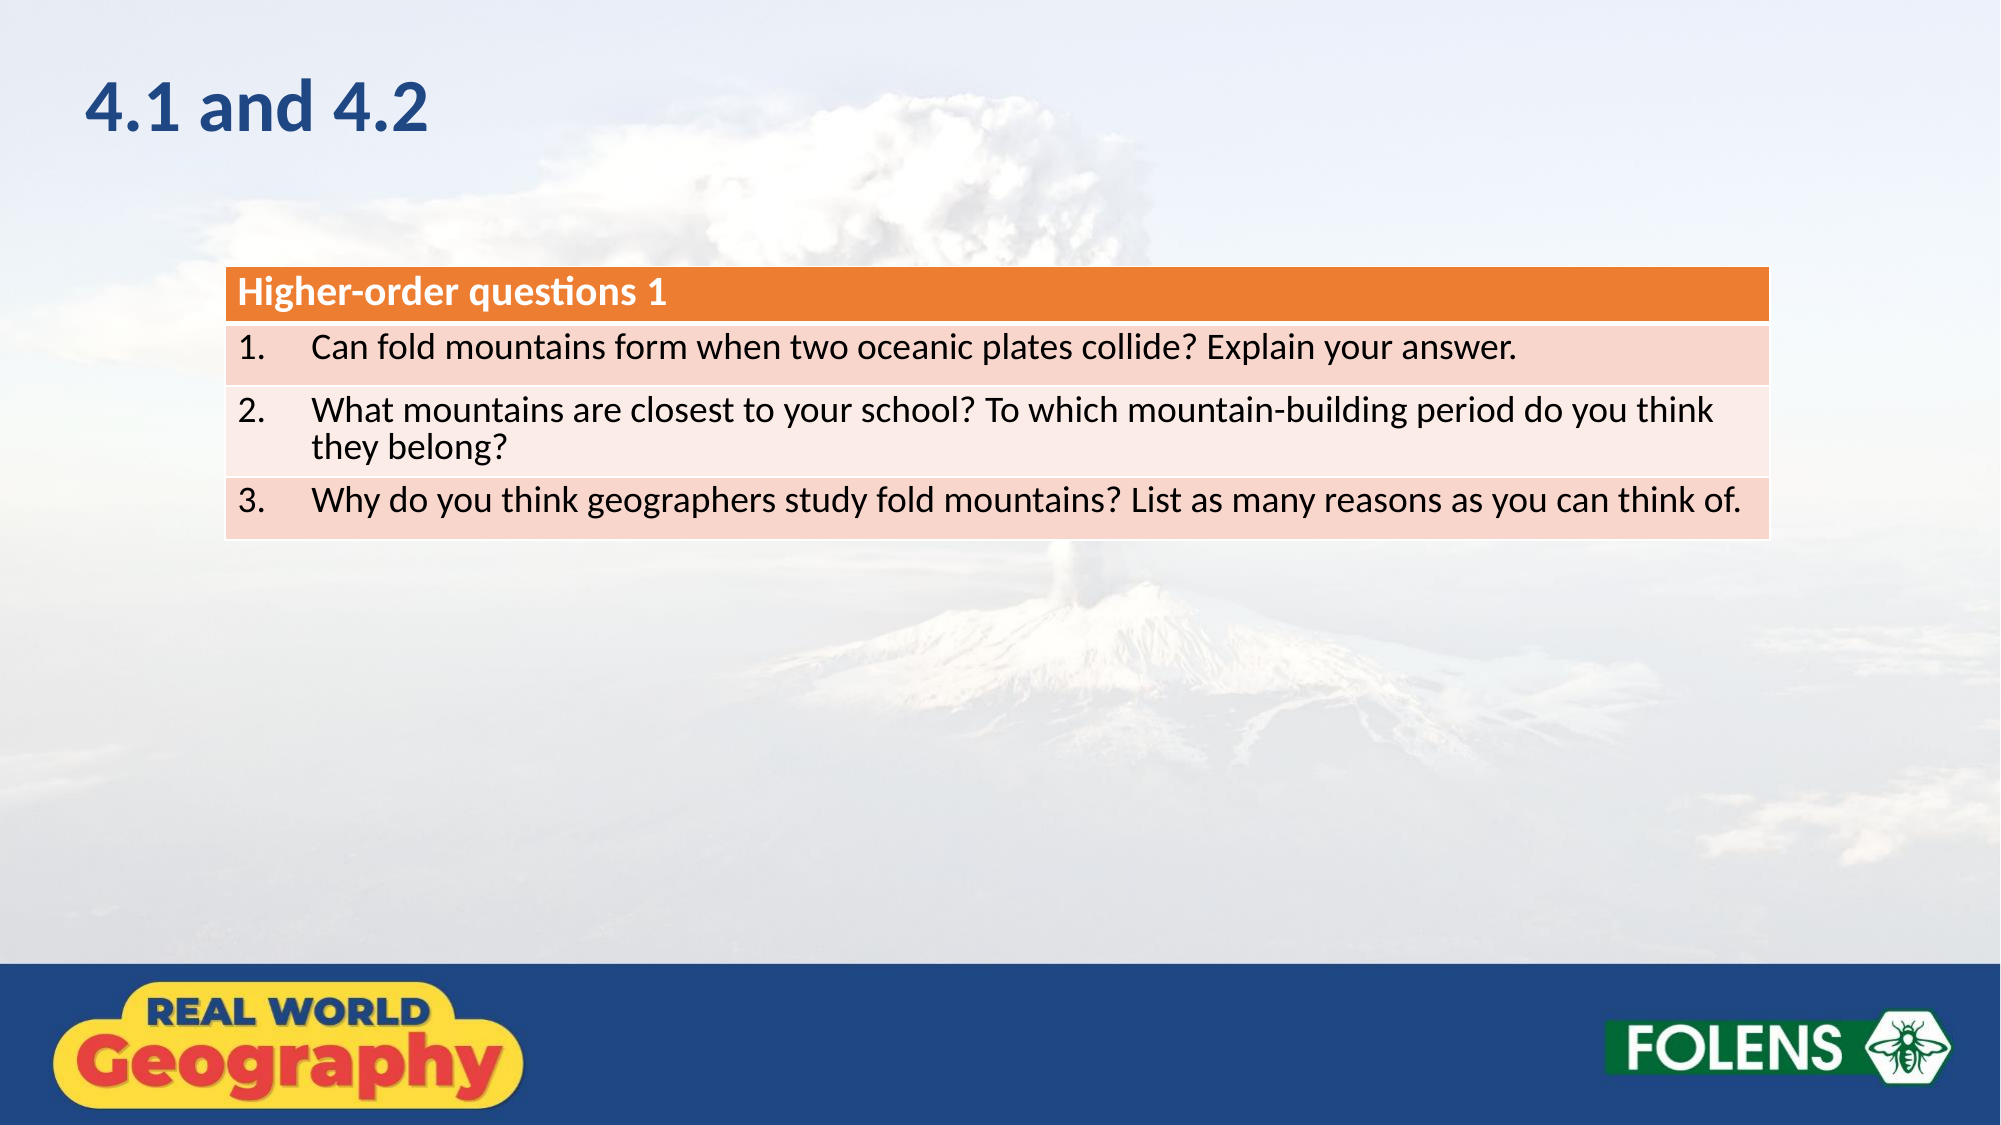

4.1 and 4.2

| Higher-order questions 1 |
| --- |
| 1. Can fold mountains form when two oceanic plates collide? Explain your answer. |
| 2. What mountains are closest to your school? To which mountain-building period do you think they belong? |
| 3. Why do you think geographers study fold mountains? List as many reasons as you can think of. |